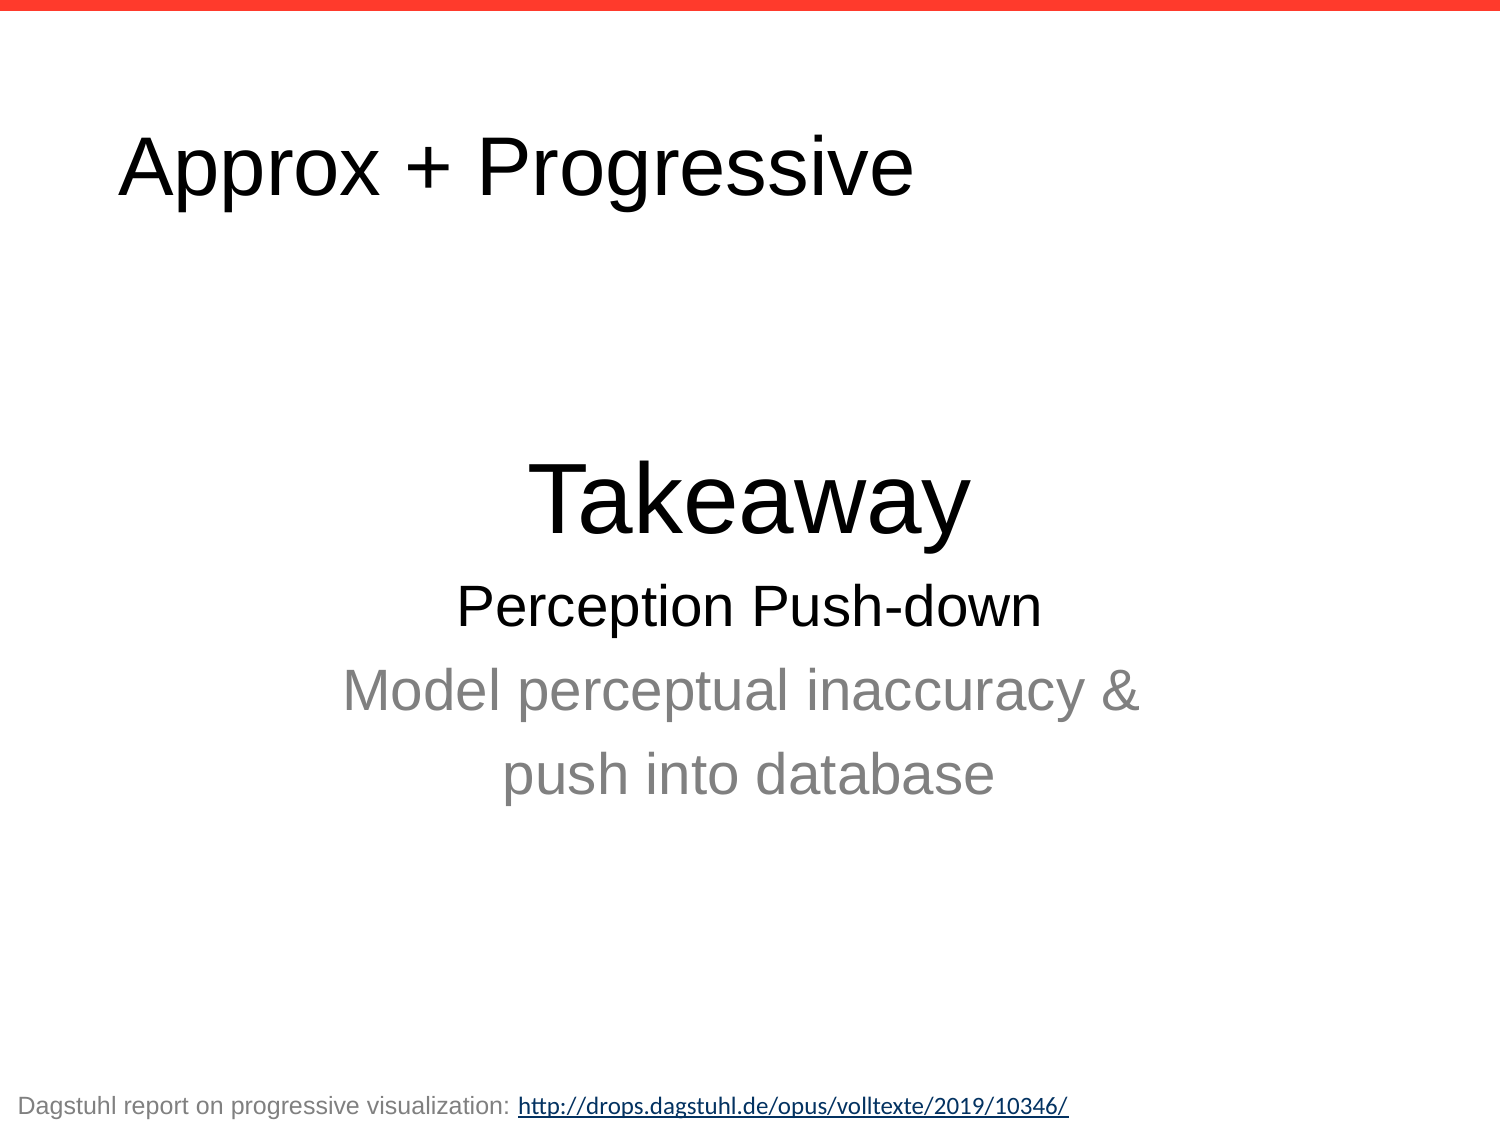

# Approx + Progressive

Takeaway
Perception Push-down
Model perceptual inaccuracy &
push into database
Dagstuhl report on progressive visualization: http://drops.dagstuhl.de/opus/volltexte/2019/10346/